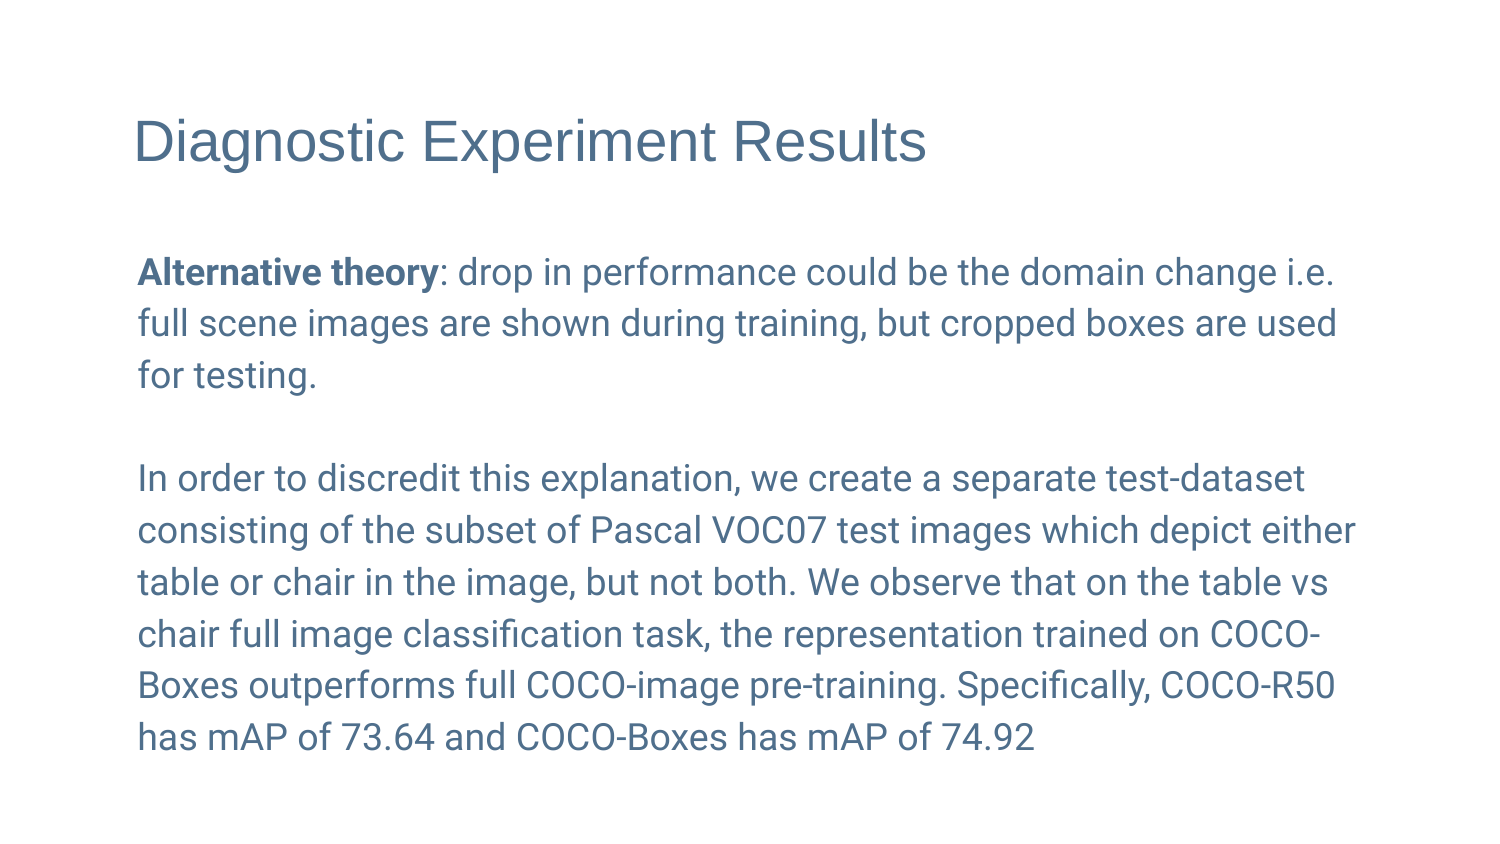

# Diagnostic Experiment Results
Alternative theory: drop in performance could be the domain change i.e. full scene images are shown during training, but cropped boxes are used for testing.

In order to discredit this explanation, we create a separate test-dataset consisting of the subset of Pascal VOC07 test images which depict either table or chair in the image, but not both. We observe that on the table vs chair full image classification task, the representation trained on COCO-Boxes outperforms full COCO-image pre-training. Specifically, COCO-R50 has mAP of 73.64 and COCO-Boxes has mAP of 74.92